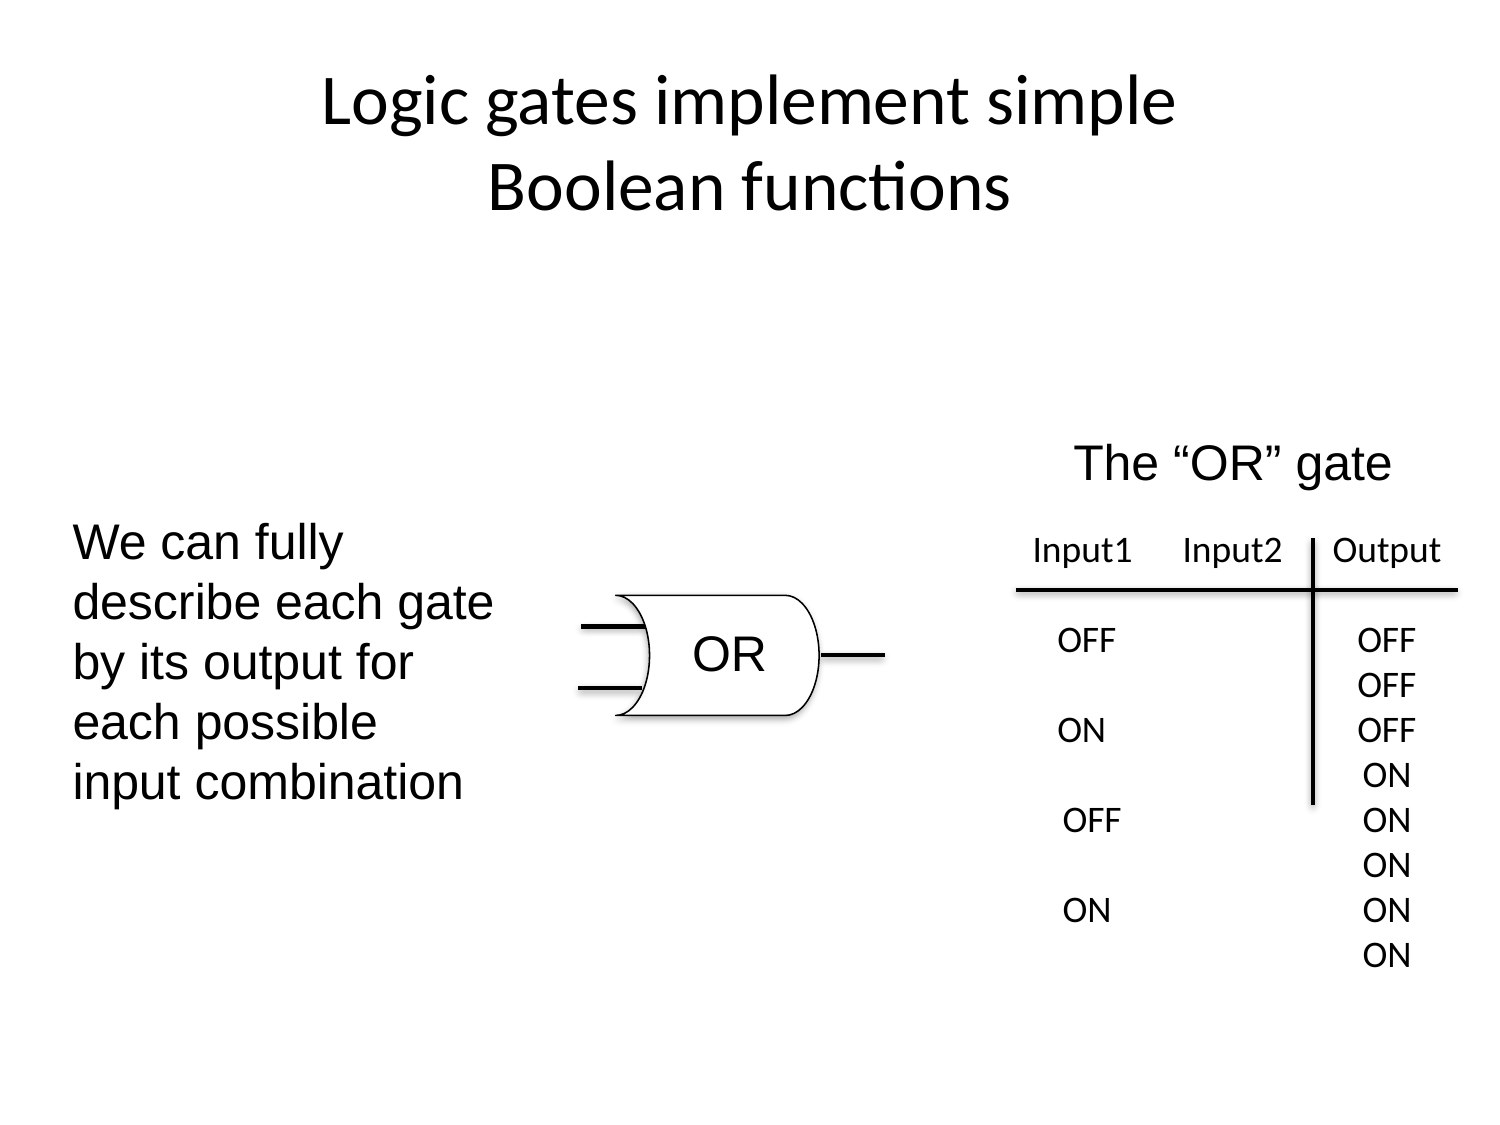

# Logic gates implement simple Boolean functions
The “OR” gate
We can fully describe each gate by its output for each possible input combination
Input1	Input2	Output

OFF		OFF		OFF
ON		OFF		ON
OFF		ON		ON
ON		ON		ON

OR